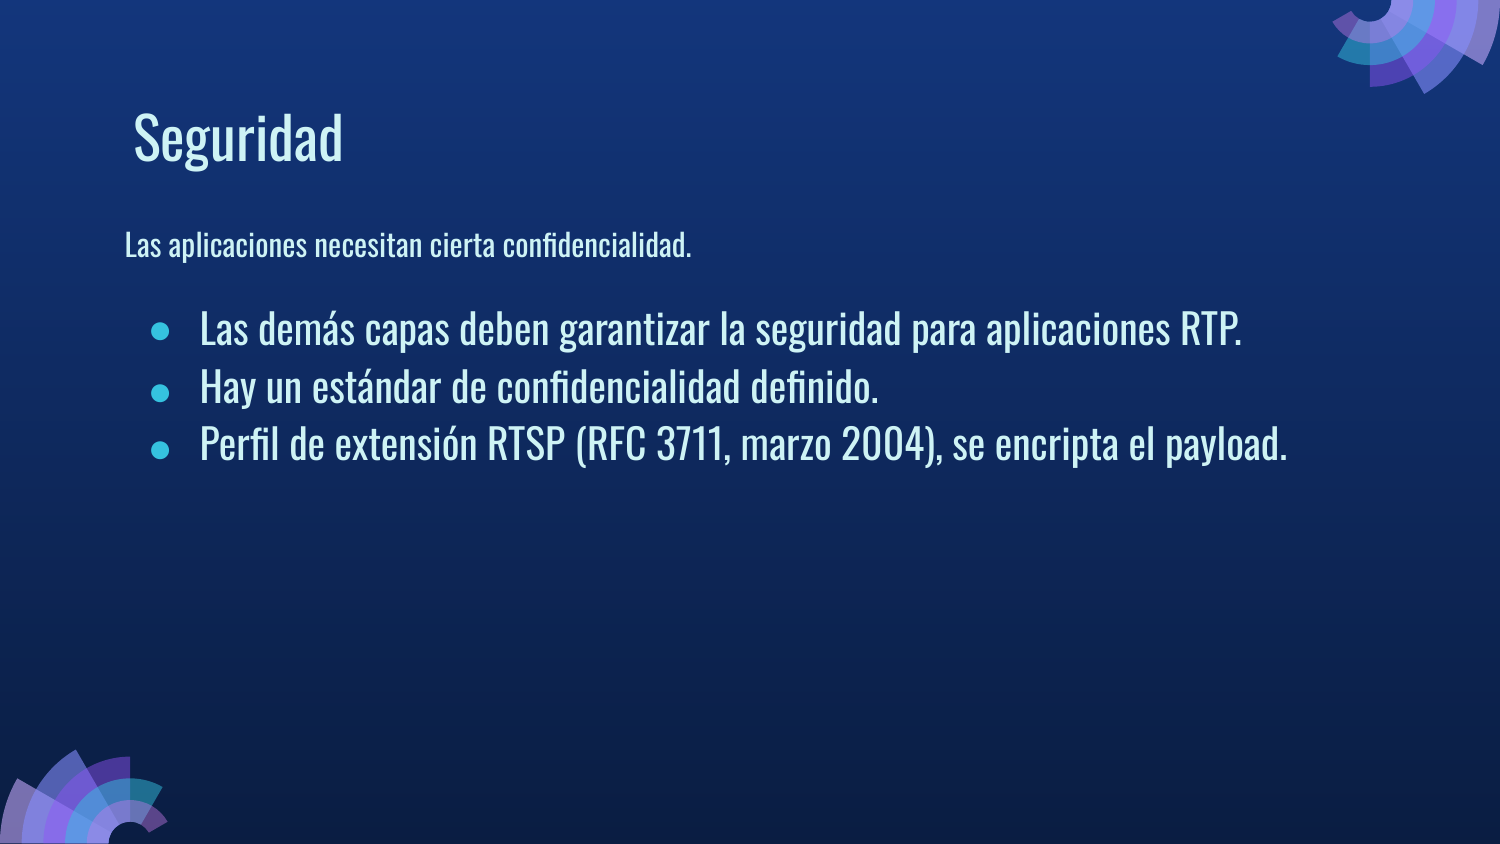

# Seguridad

Las aplicaciones necesitan cierta confidencialidad.
Las demás capas deben garantizar la seguridad para aplicaciones RTP.
Hay un estándar de confidencialidad definido.
Perfil de extensión RTSP (RFC 3711, marzo 2004), se encripta el payload.